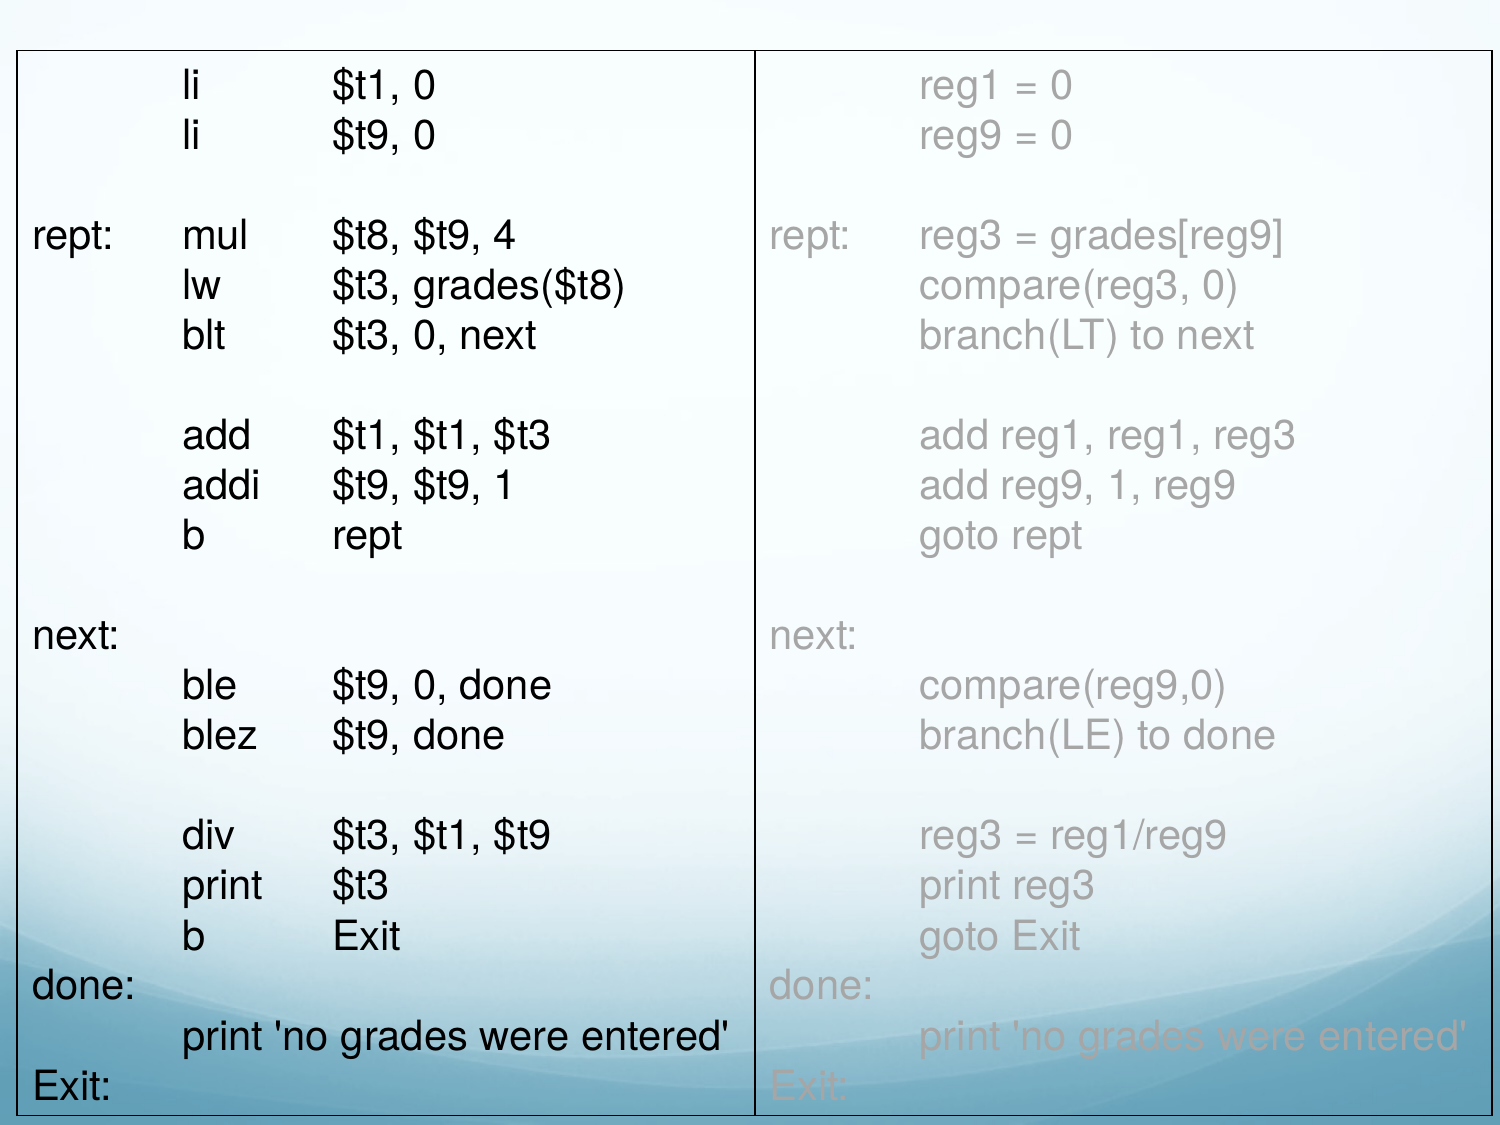

li 	$t1, 0
	li	$t9, 0

rept:	mul	$t8, $t9, 4
	lw	$t3, grades($t8)
	blt	$t3, 0, next

	add	$t1, $t1, $t3
	addi	$t9, $t9, 1
	b	rept

next:
	ble	$t9, 0, done
	blez	$t9, done

	div	$t3, $t1, $t9
	print 	$t3
	b 	Exit
done:
	print 'no grades were entered'
Exit:
	reg1 = 0
	reg9 = 0

rept:	reg3 = grades[reg9]
	compare(reg3, 0)
	branch(LT) to next

	add reg1, reg1, reg3
	add reg9, 1, reg9
	goto rept

next:
	compare(reg9,0)
	branch(LE) to done

	reg3 = reg1/reg9
	print reg3
	goto Exit
done:
	print 'no grades were entered'
Exit: